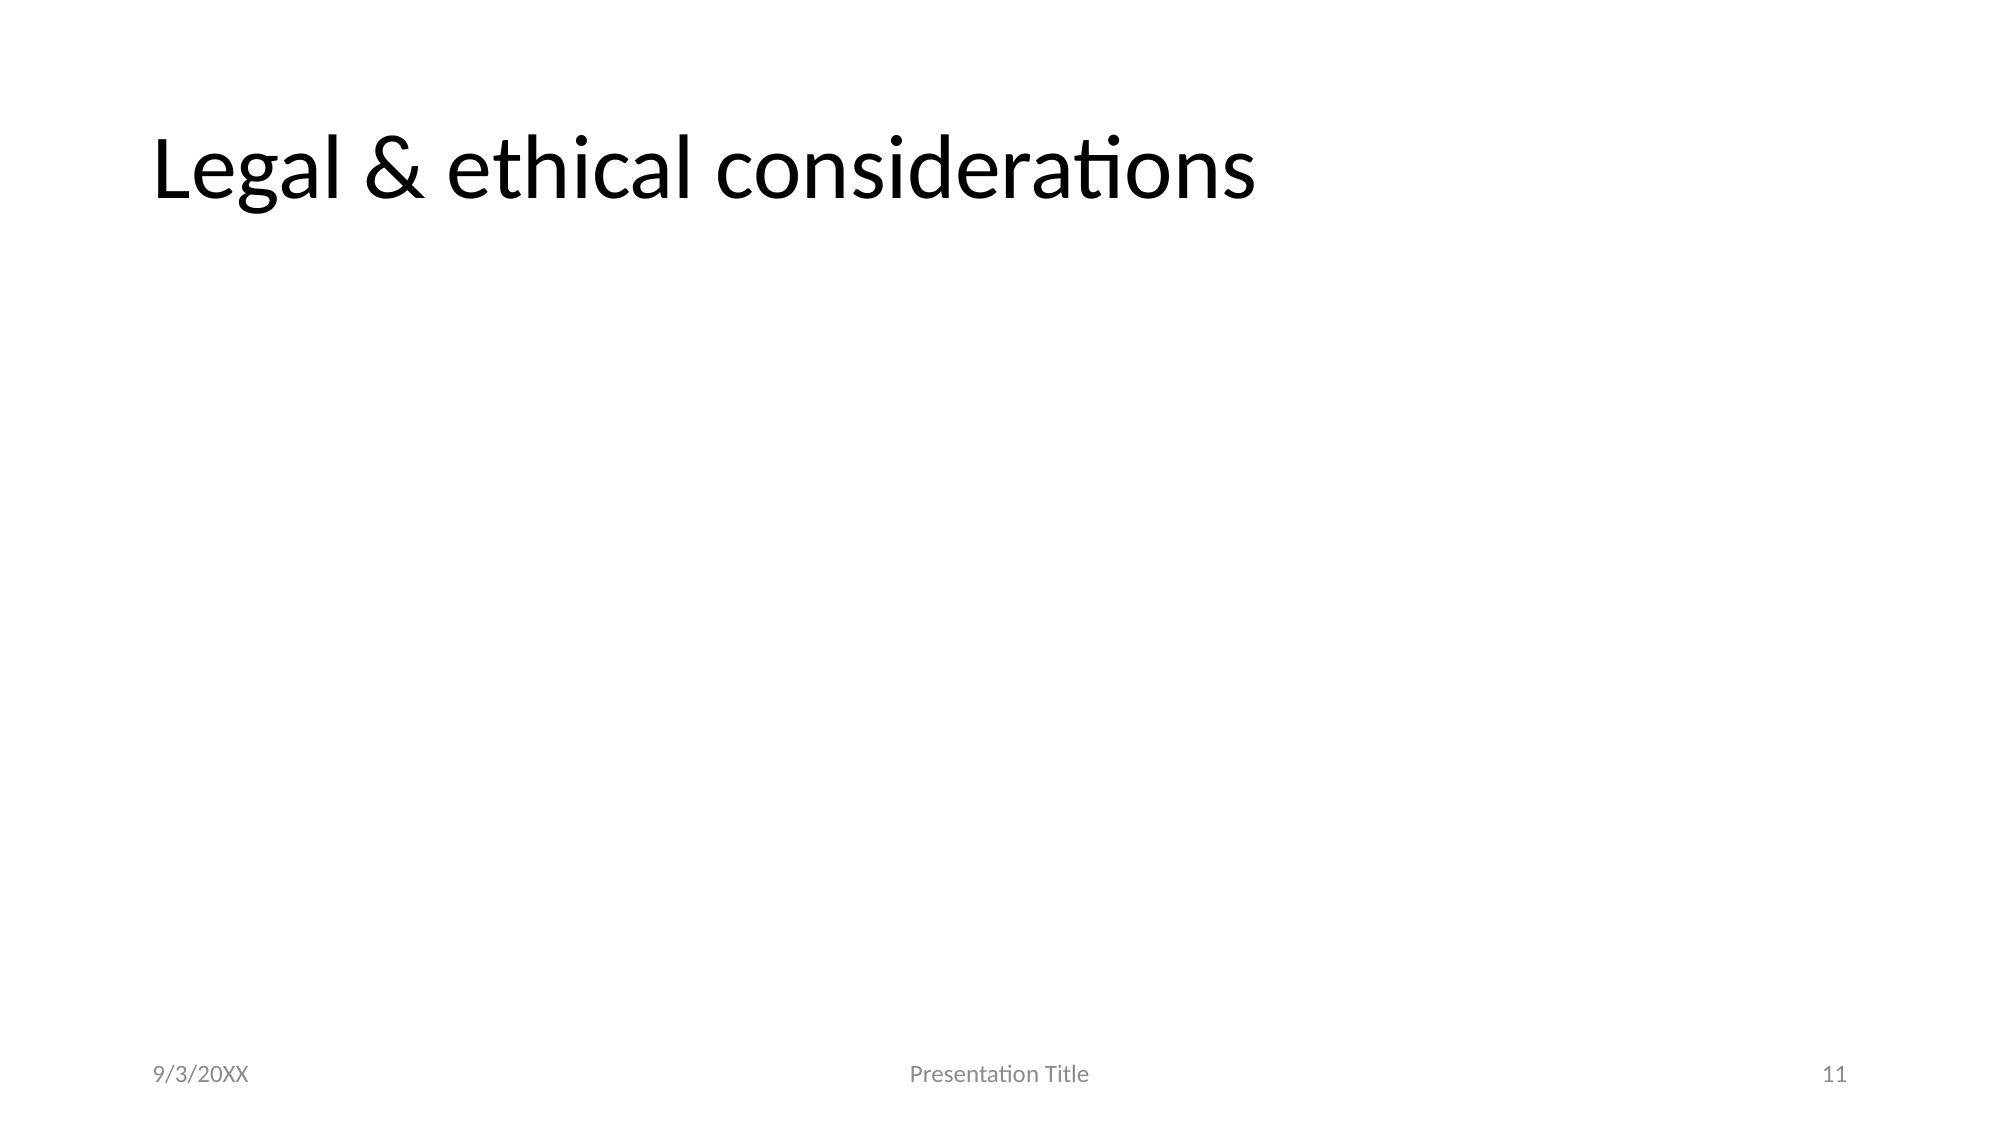

# Legal & ethical considerations

9/3/20XX
Presentation Title
11